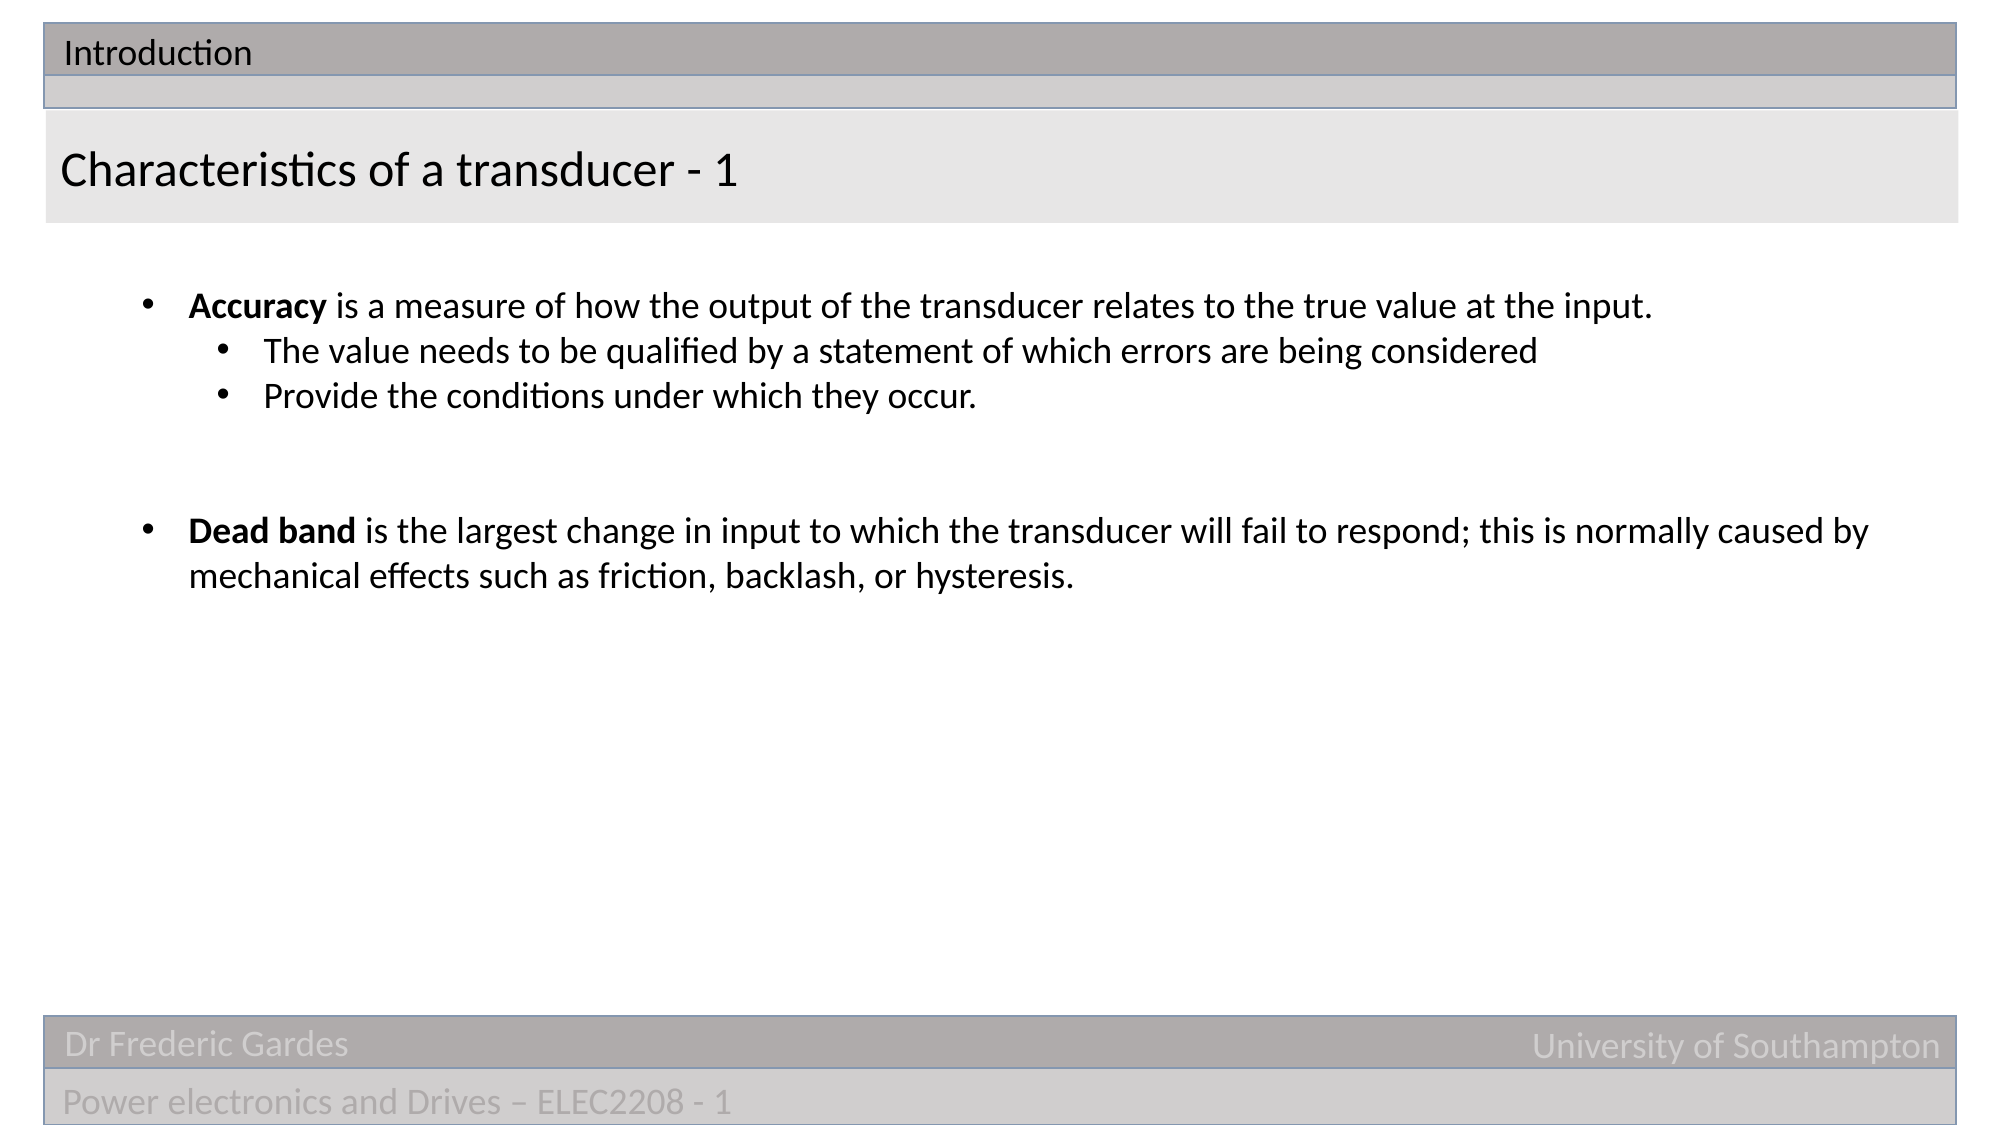

Introduction
Characteristics of a transducer - 1
Accuracy is a measure of how the output of the transducer relates to the true value at the input.
The value needs to be qualified by a statement of which errors are being considered
Provide the conditions under which they occur.

Dead band is the largest change in input to which the transducer will fail to respond; this is normally caused by mechanical effects such as friction, backlash, or hysteresis.